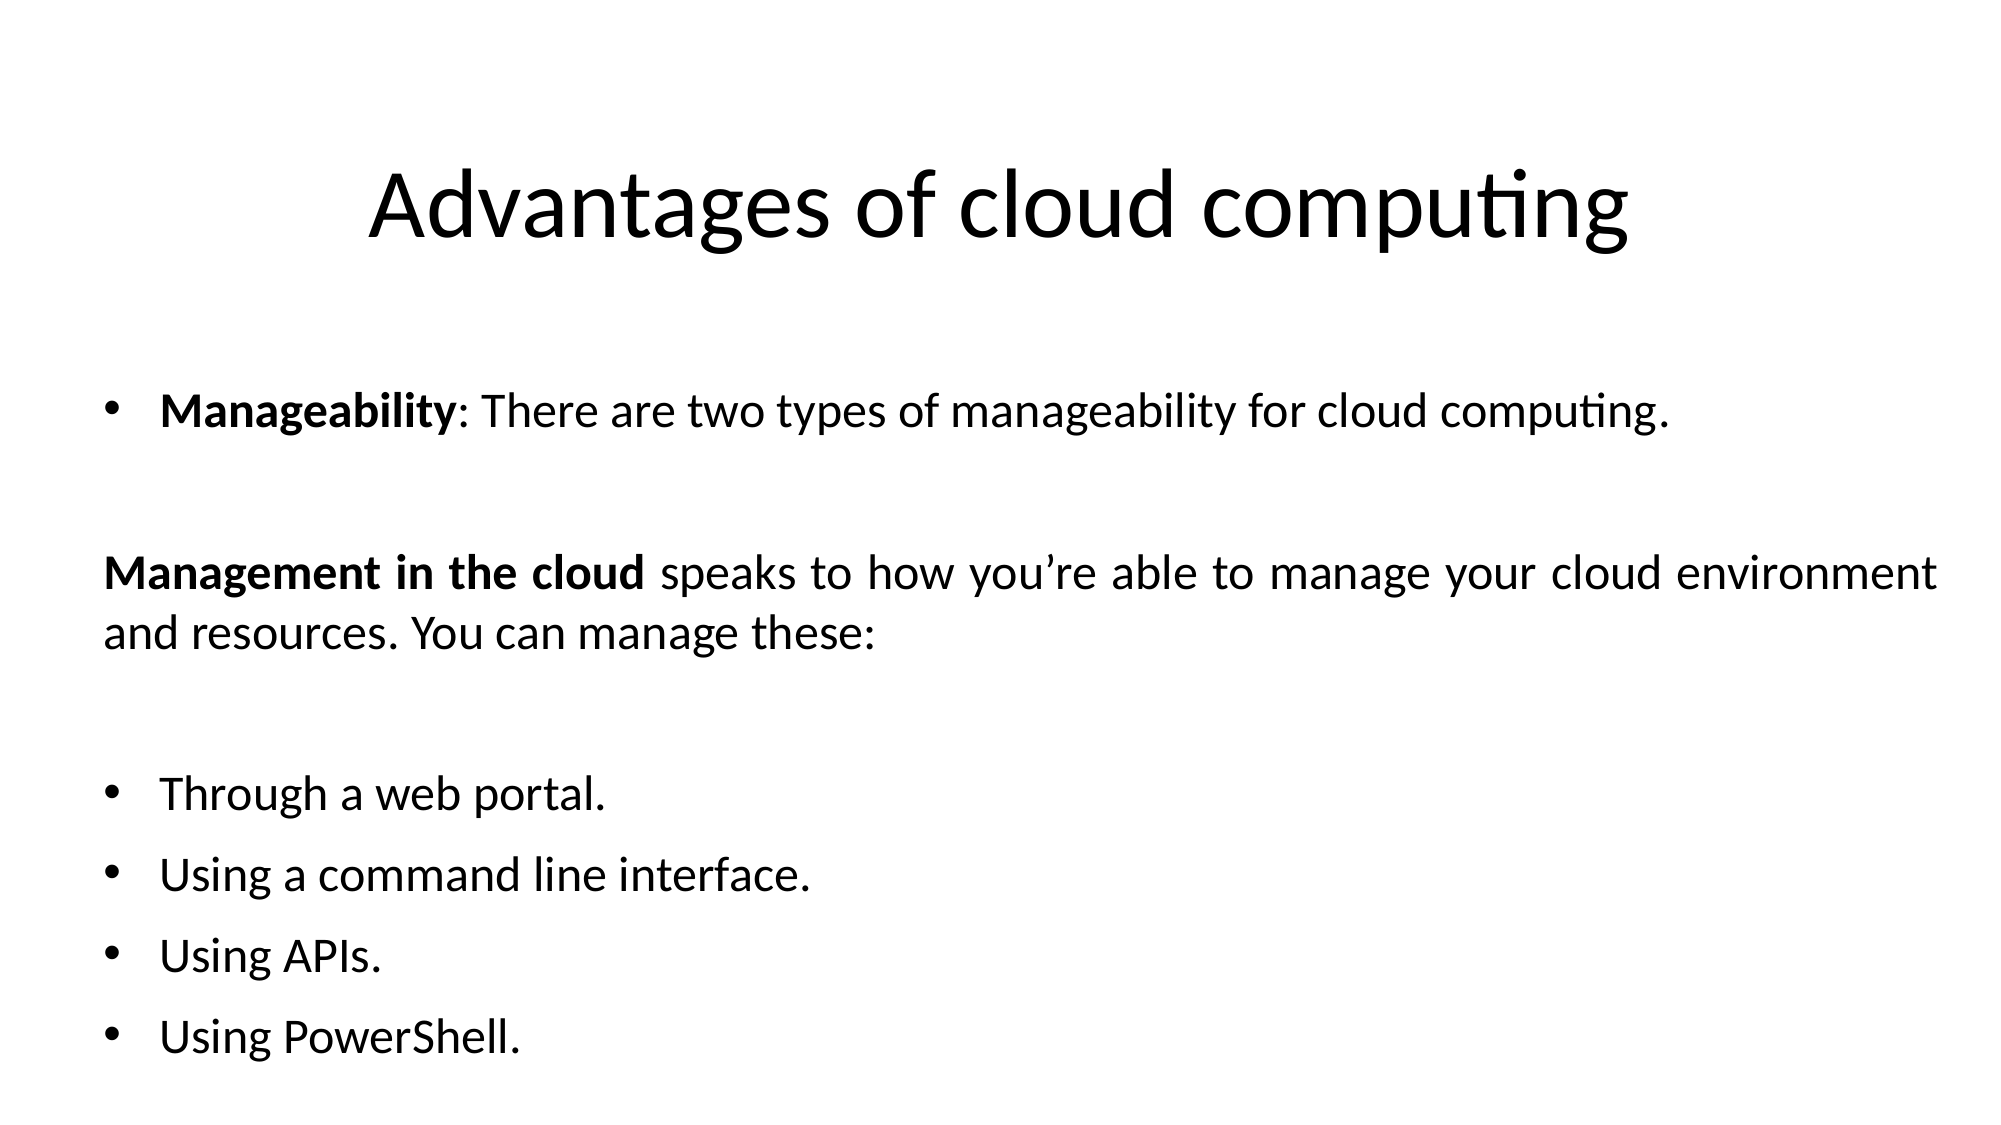

# Advantages of cloud computing
Manageability: There are two types of manageability for cloud computing.

Management in the cloud speaks to how you’re able to manage your cloud environment and resources. You can manage these:

Through a web portal.
Using a command line interface.
Using APIs.
Using PowerShell.